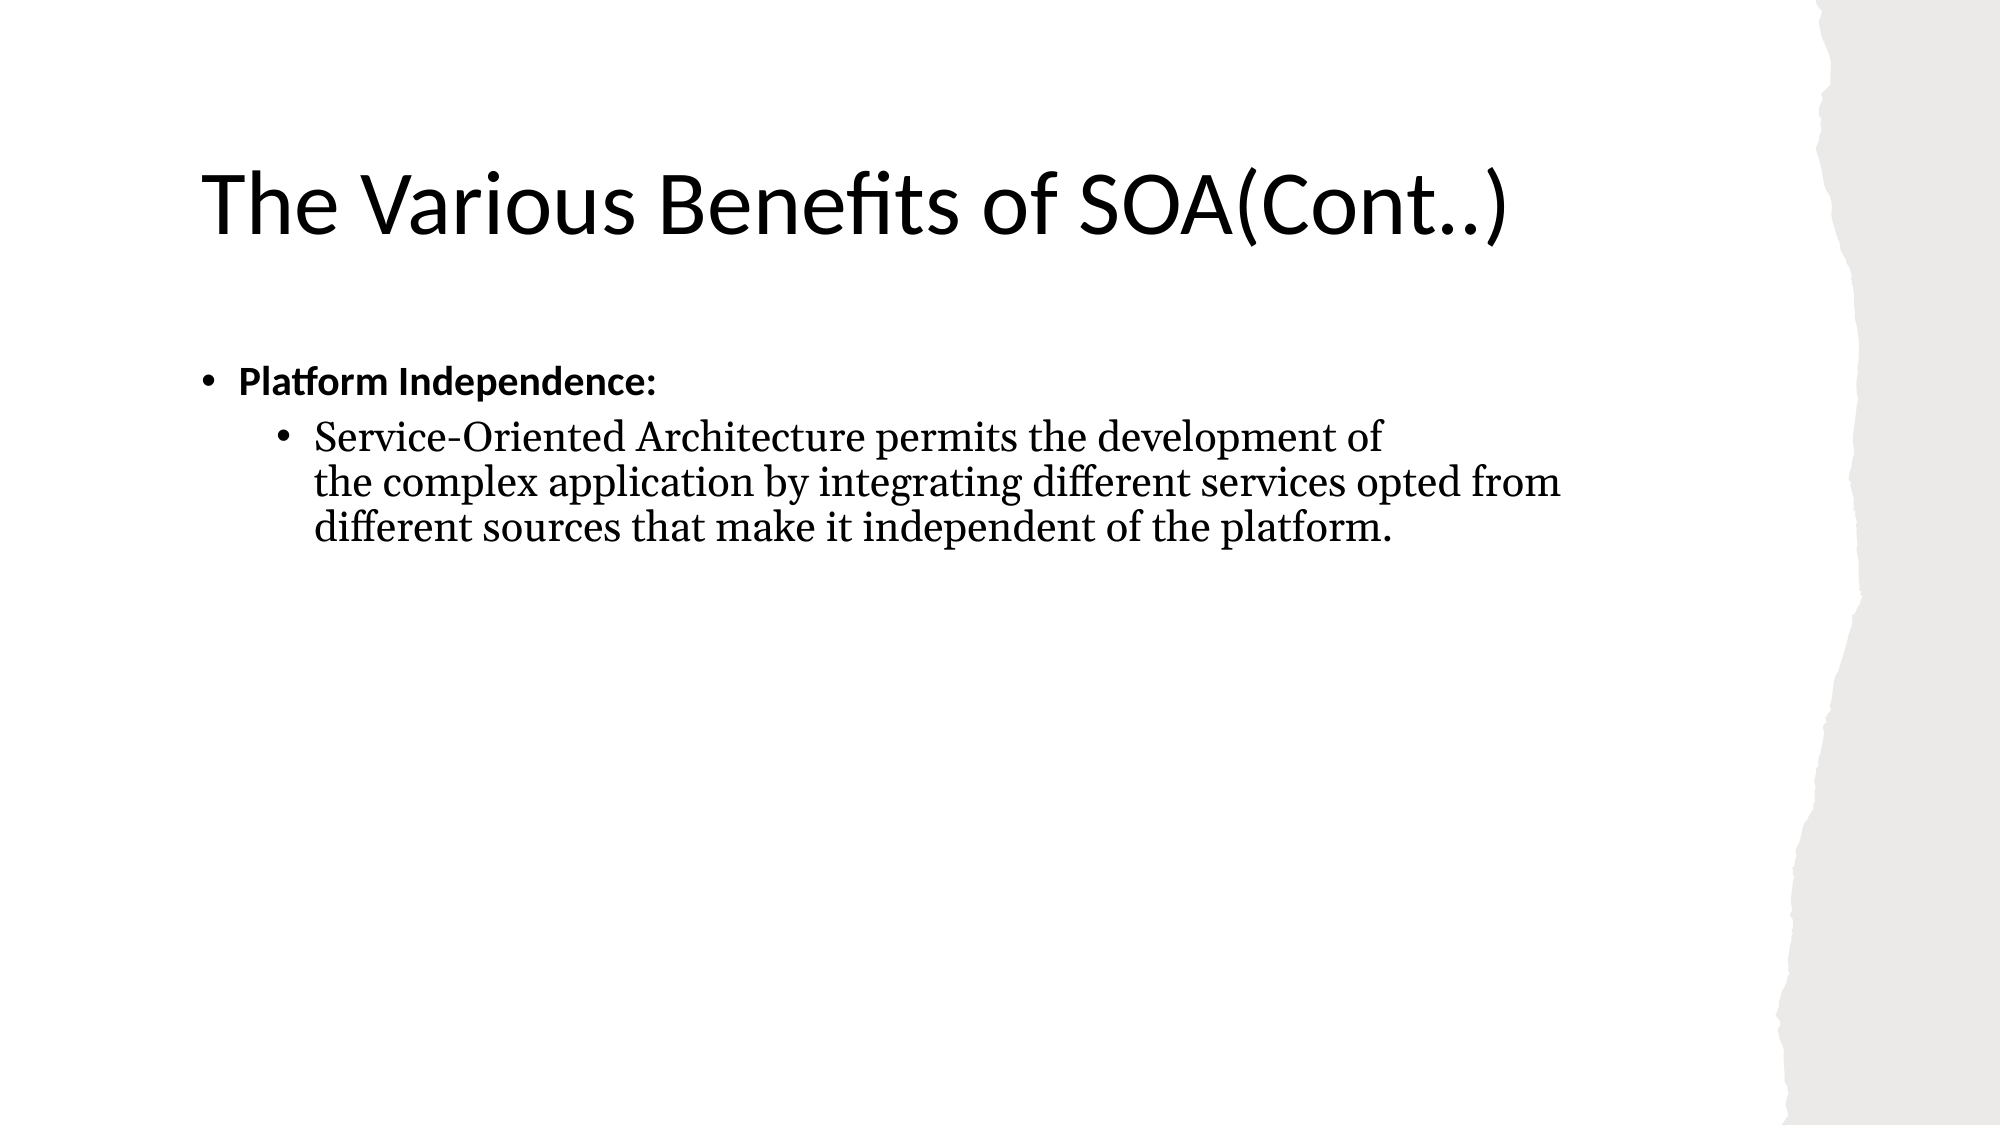

# The Various Benefits of SOA(Cont..)
Platform Independence:
Service-Oriented Architecture permits the development of the complex application by integrating different services opted from different sources that make it independent of the platform.